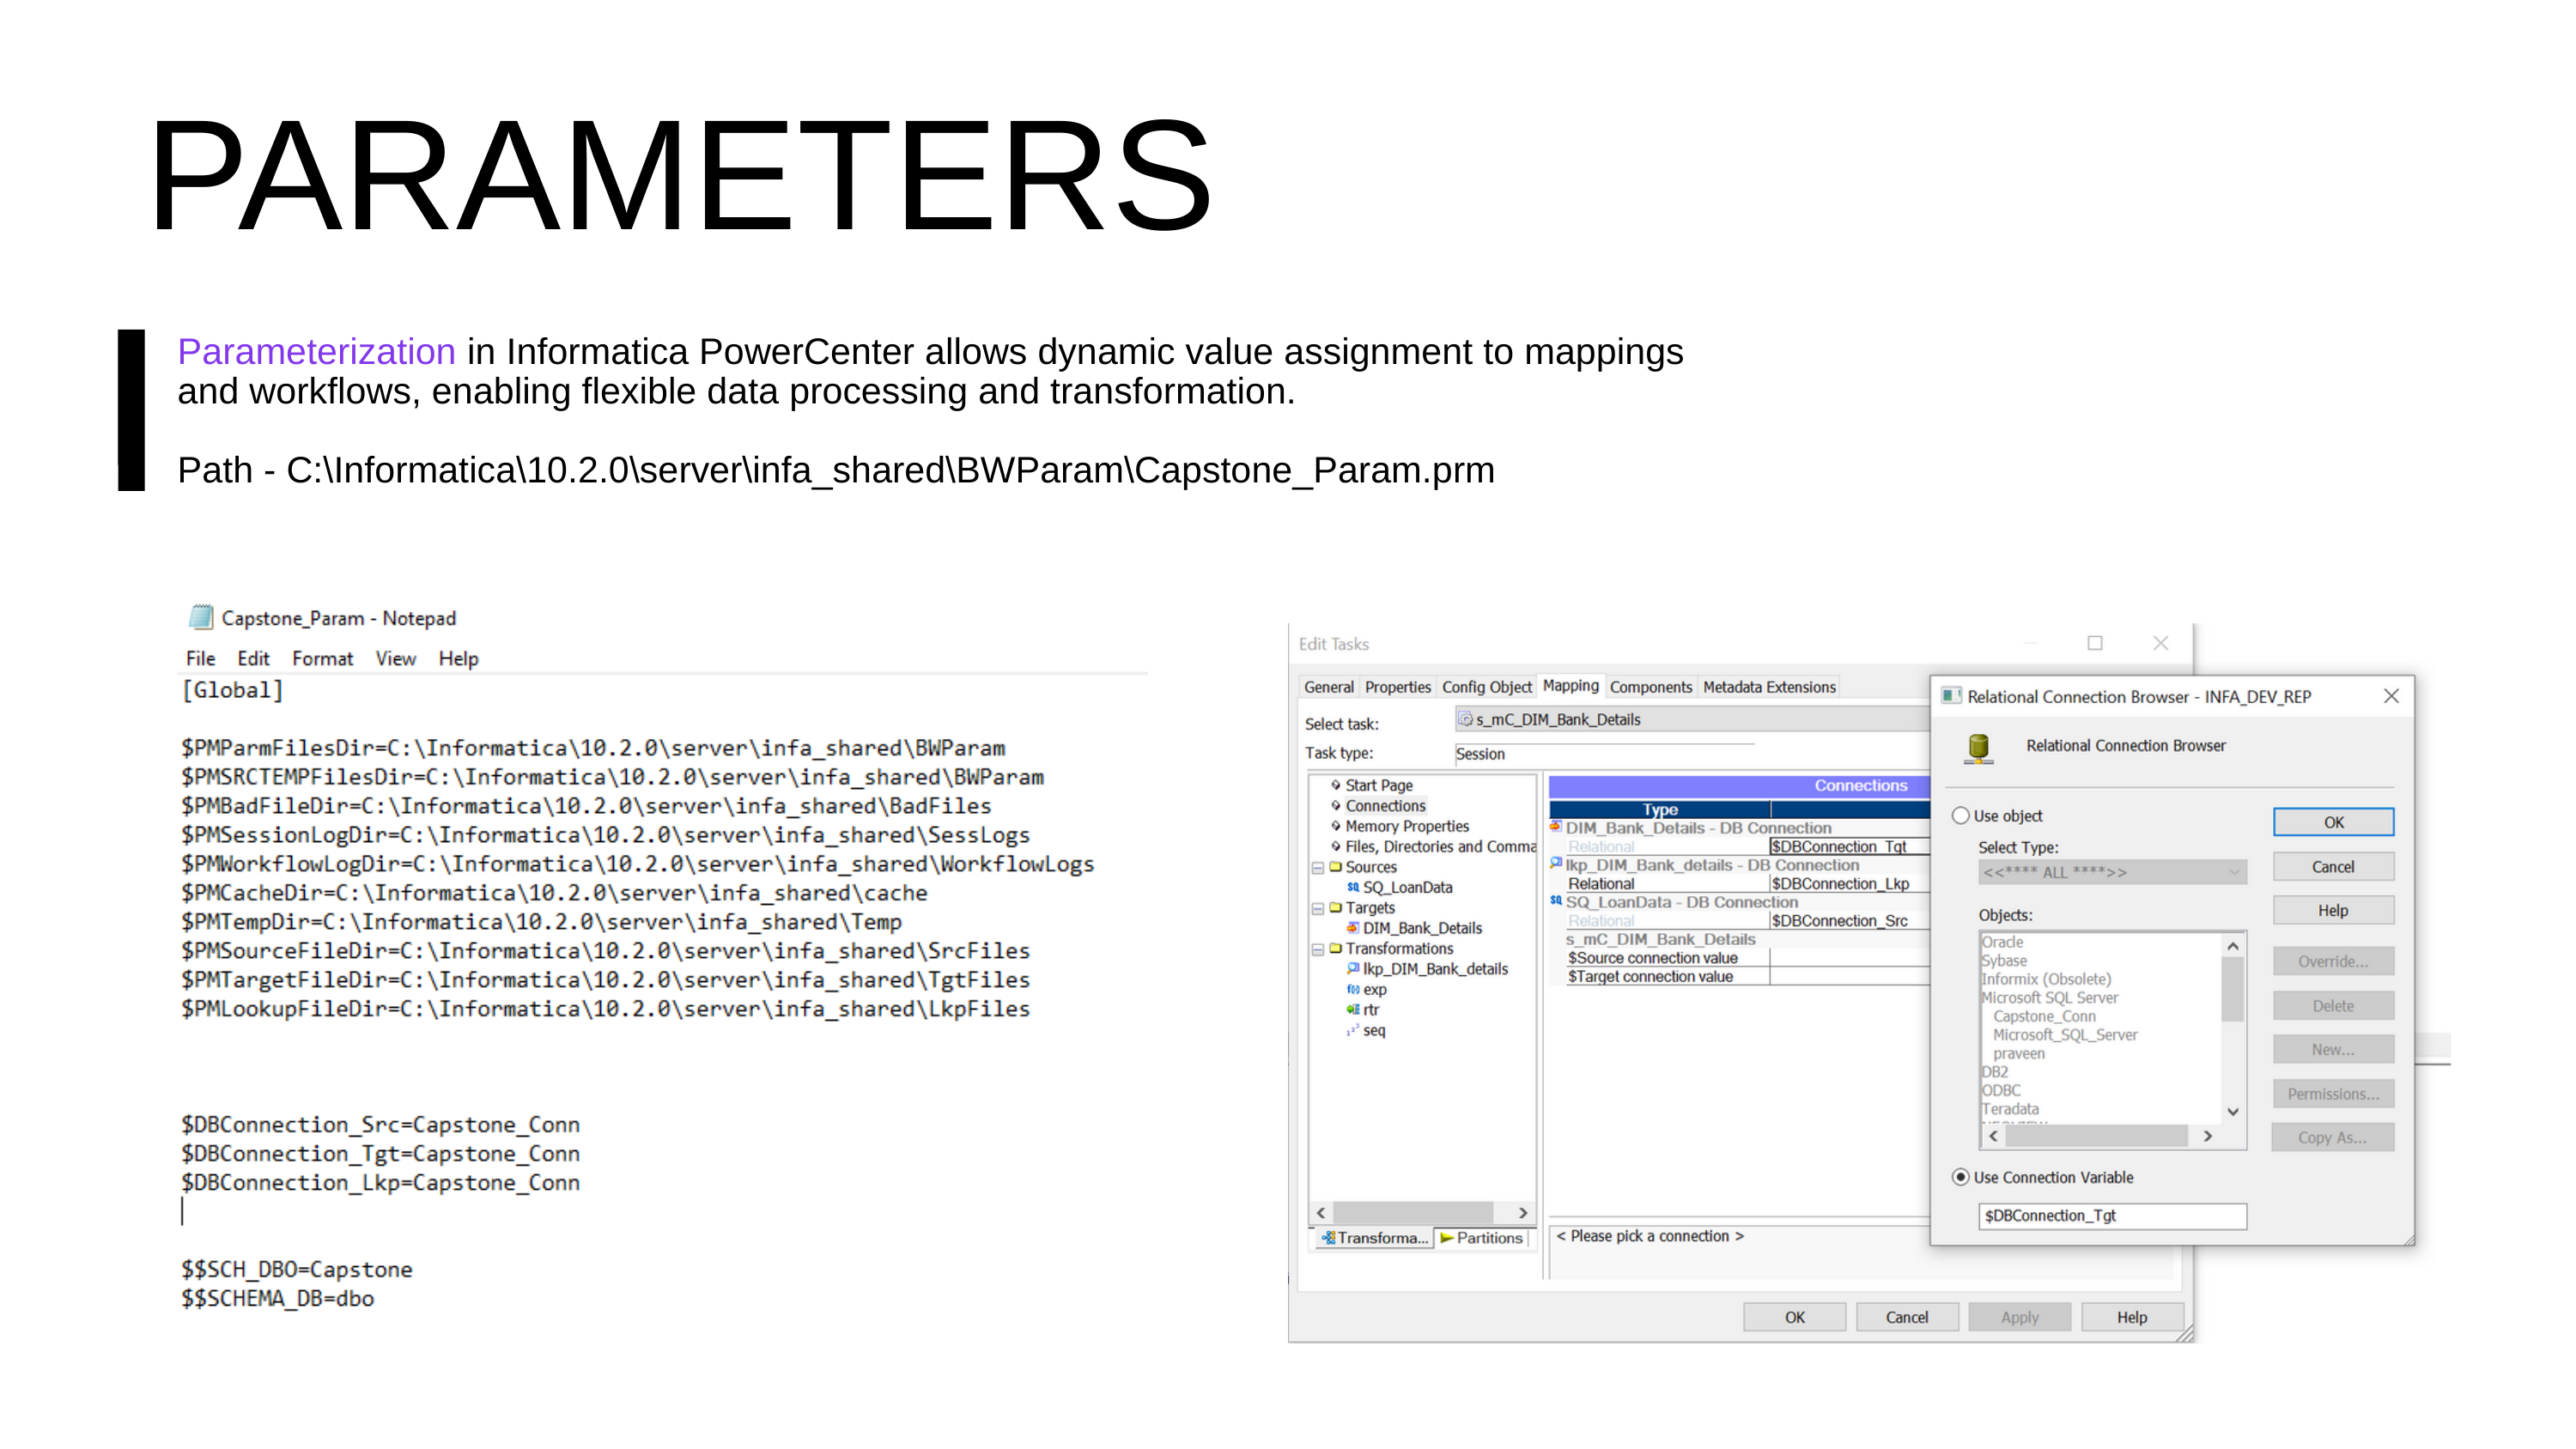

PARAMETERS

Parameterization in Informatica PowerCenter allows dynamic value assignment to mappings and workflows, enabling flexible data processing and transformation.

Path - C:\Informatica\10.2.0\server\infa_shared\BWParam\Capstone_Param.prm